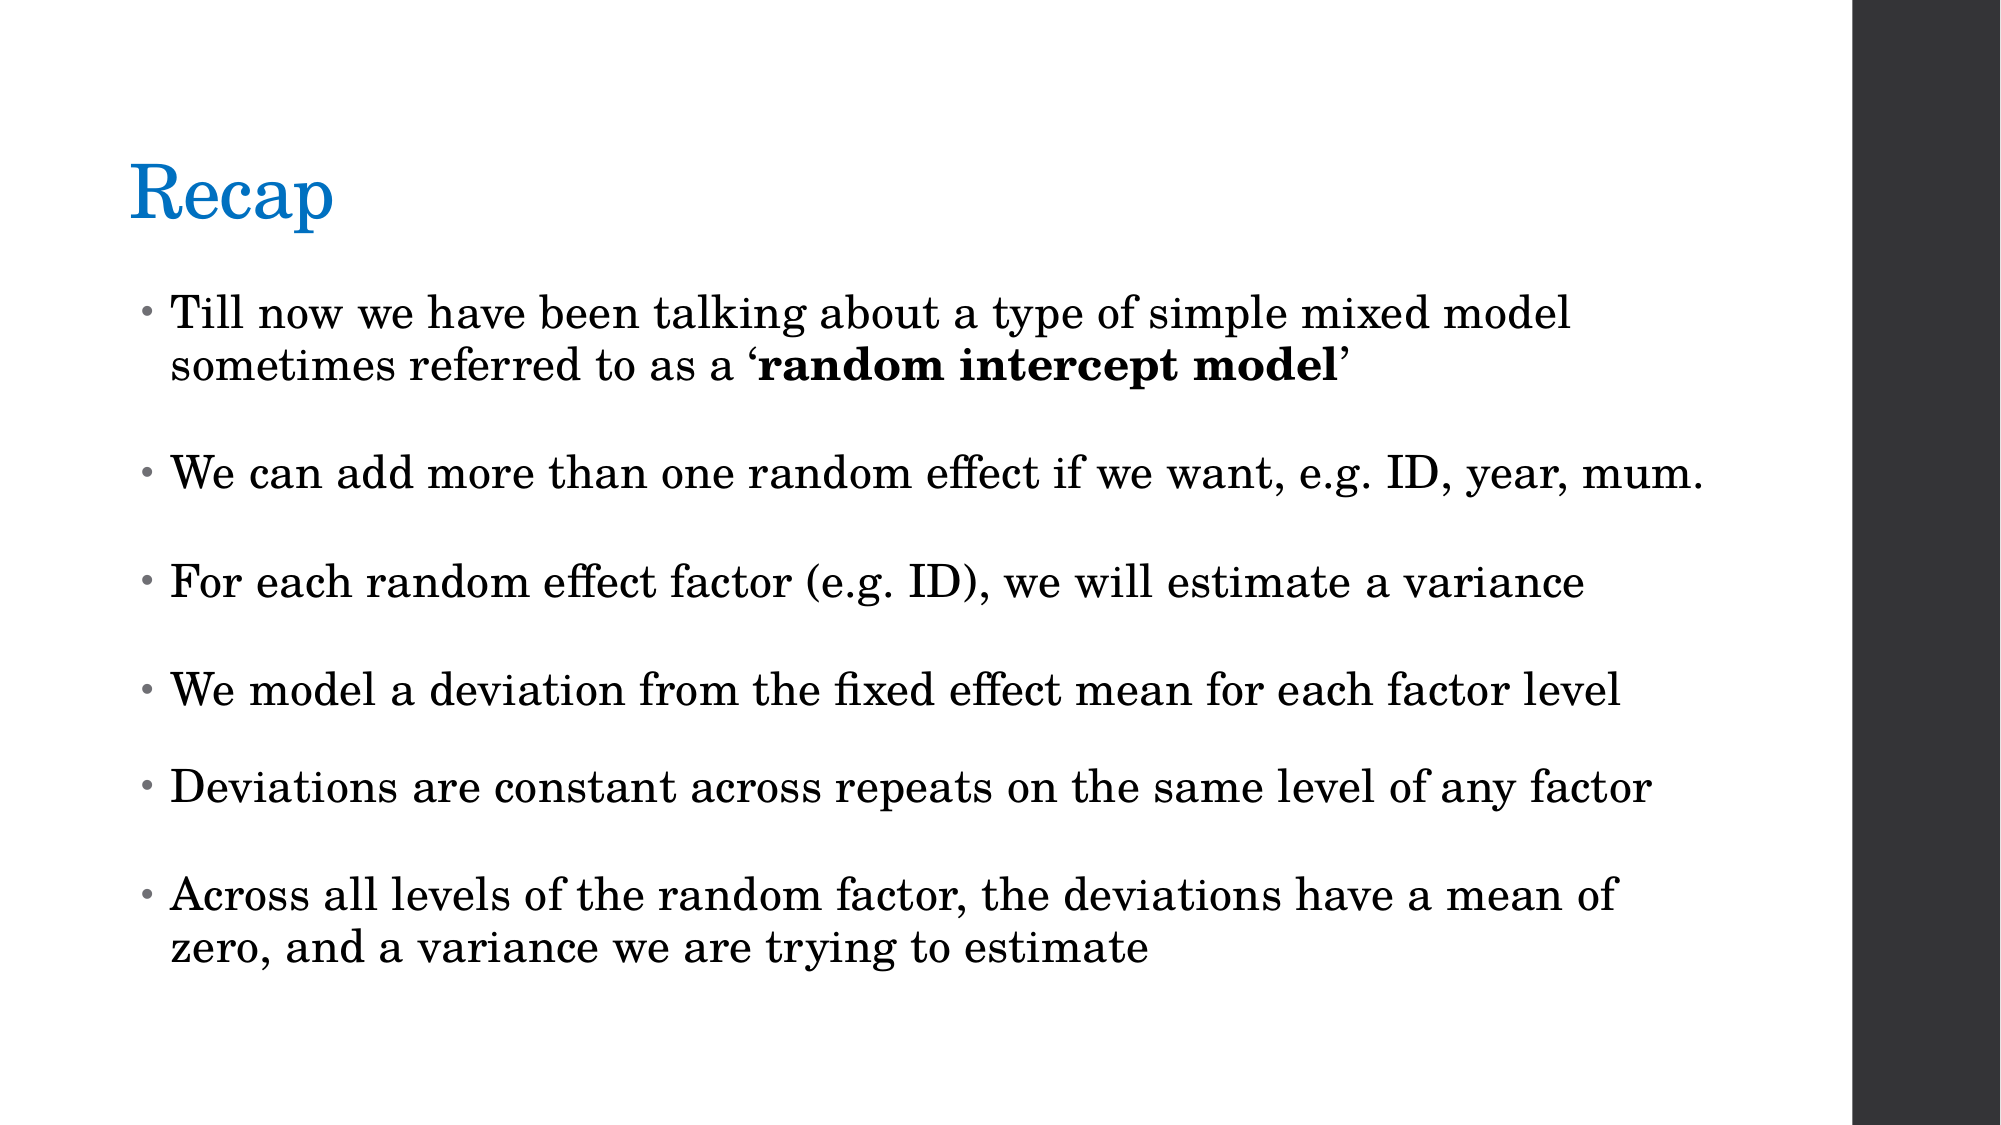

# Recap
Till now we have been talking about a type of simple mixed model sometimes referred to as a ‘random intercept model’

We can add more than one random effect if we want, e.g. ID, year, mum.

For each random effect factor (e.g. ID), we will estimate a variance

We model a deviation from the fixed effect mean for each factor level

Deviations are constant across repeats on the same level of any factor

Across all levels of the random factor, the deviations have a mean of zero, and a variance we are trying to estimate